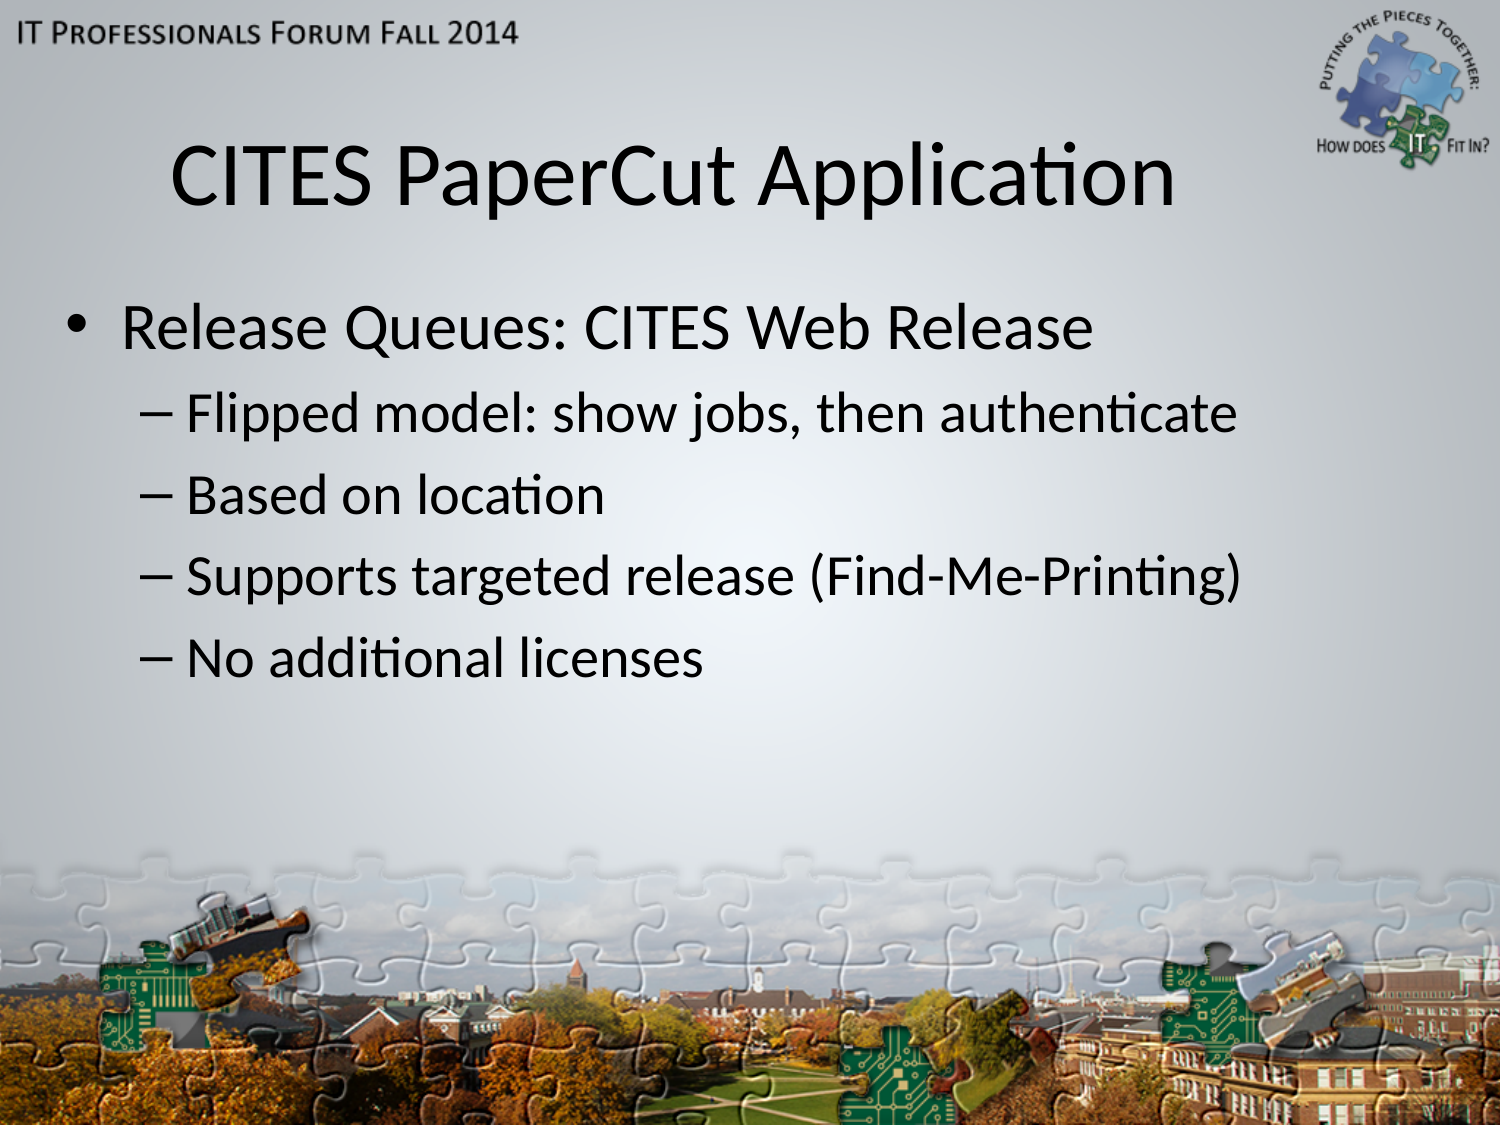

# CITES PaperCut Application
Release Queues: CITES Web Release
Flipped model: show jobs, then authenticate
Based on location
Supports targeted release (Find-Me-Printing)
No additional licenses